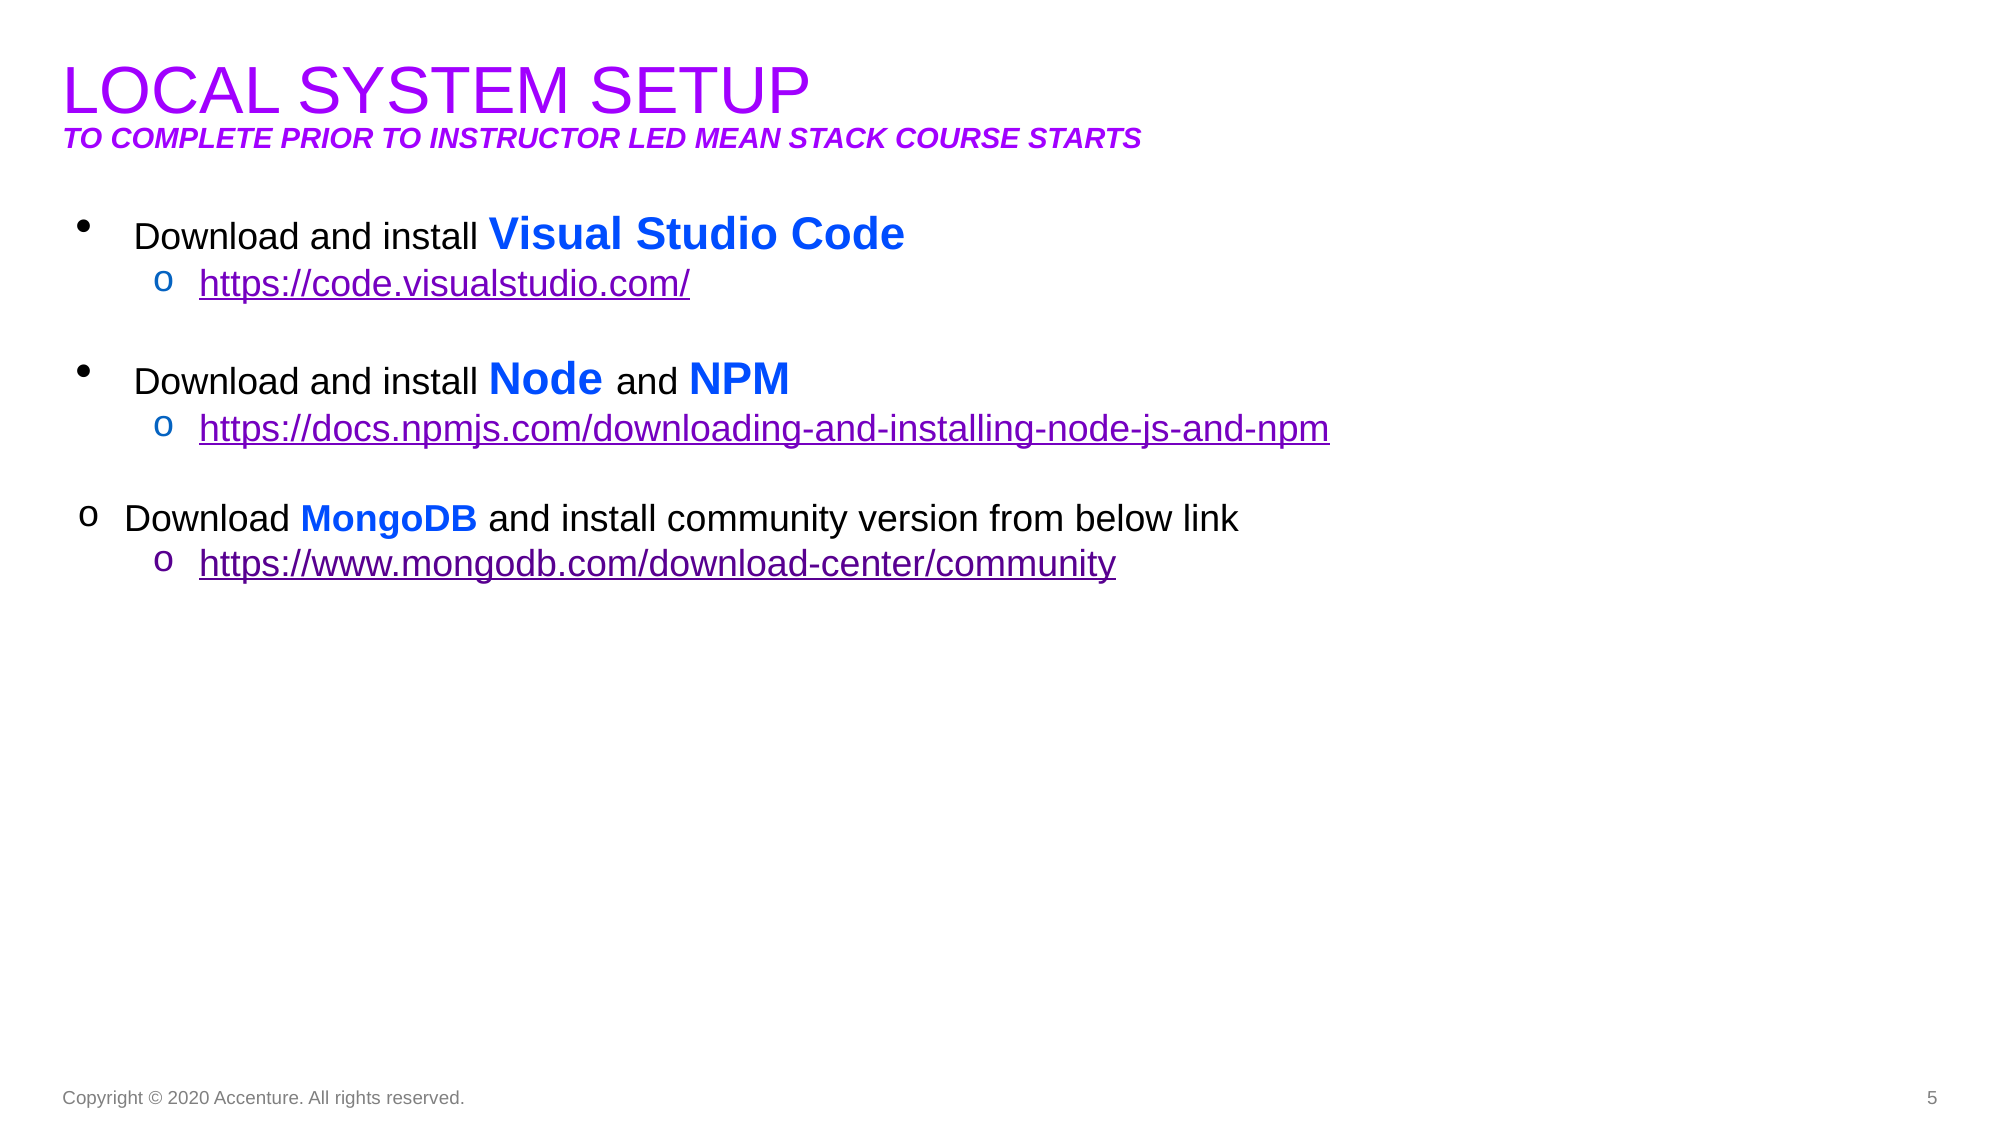

# Local system setup To complete prior to instructor led MEAN stack course starts
Download and install Visual Studio Code
https://code.visualstudio.com/

Download and install Node and NPM
https://docs.npmjs.com/downloading-and-installing-node-js-and-npm

Download MongoDB and install community version from below link
https://www.mongodb.com/download-center/community